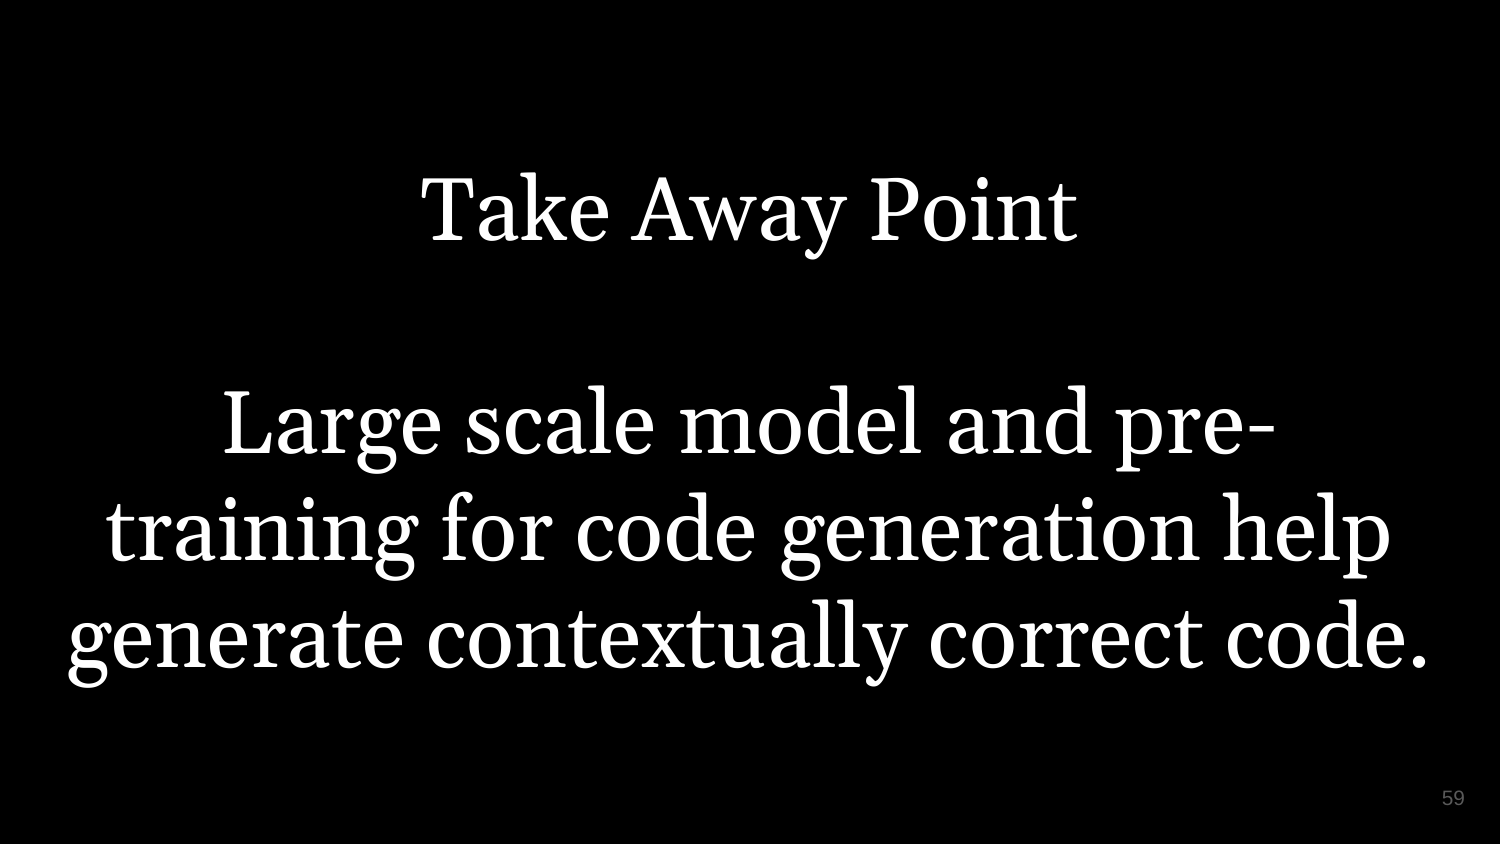

# Take Away Point

Large scale model and pre-training for code generation help generate contextually correct code.
59